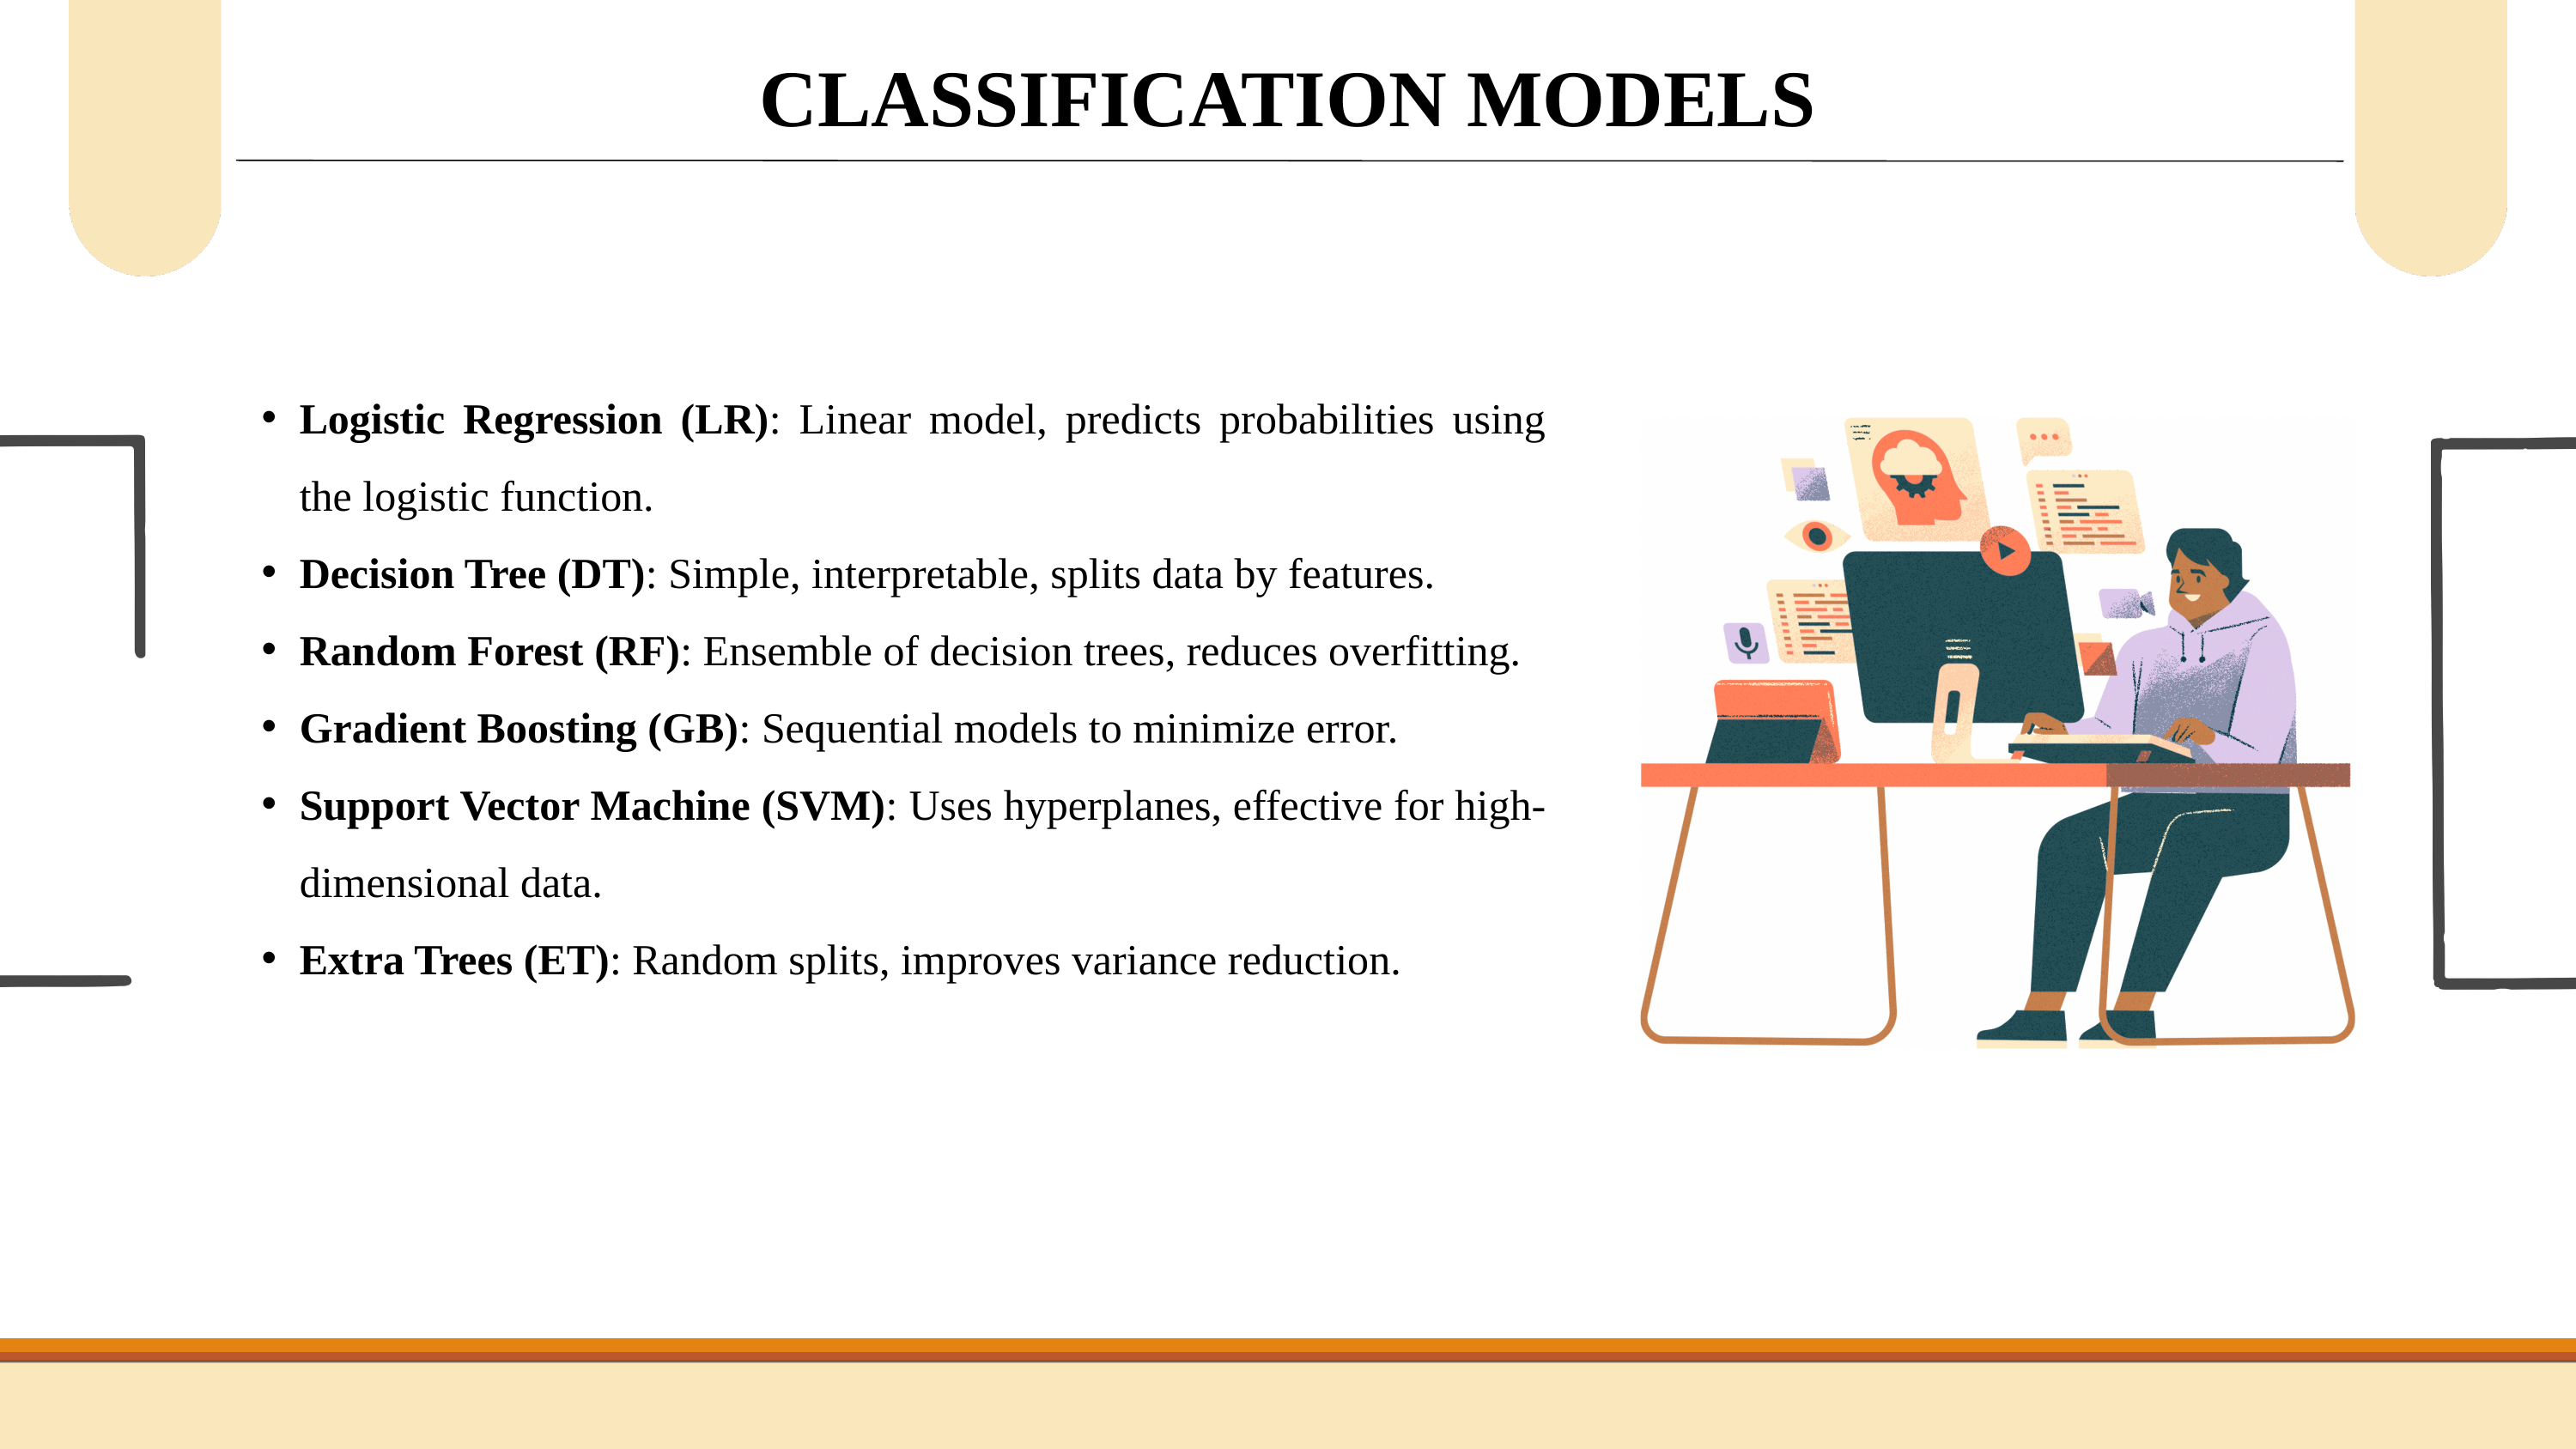

CLASSIFICATION MODELS

Logistic Regression (LR): Linear model, predicts probabilities using the logistic function.
Decision Tree (DT): Simple, interpretable, splits data by features.
Random Forest (RF): Ensemble of decision trees, reduces overfitting.
Gradient Boosting (GB): Sequential models to minimize error.
Support Vector Machine (SVM): Uses hyperplanes, effective for high-dimensional data.
Extra Trees (ET): Random splits, improves variance reduction.